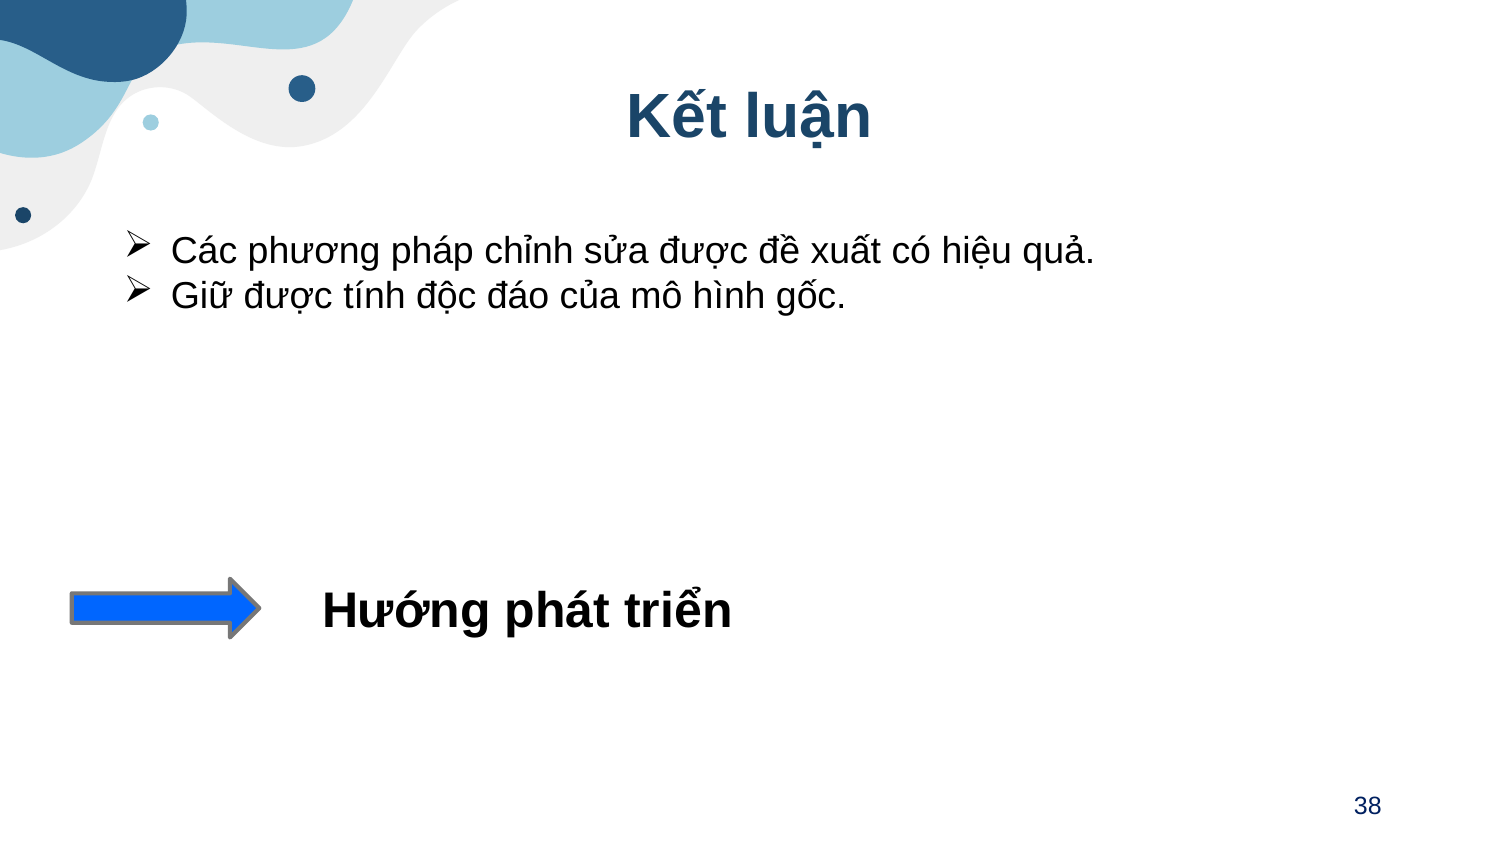

# Kết luận
Các phương pháp chỉnh sửa được đề xuất có hiệu quả.
Giữ được tính độc đáo của mô hình gốc.
Hướng phát triển

38